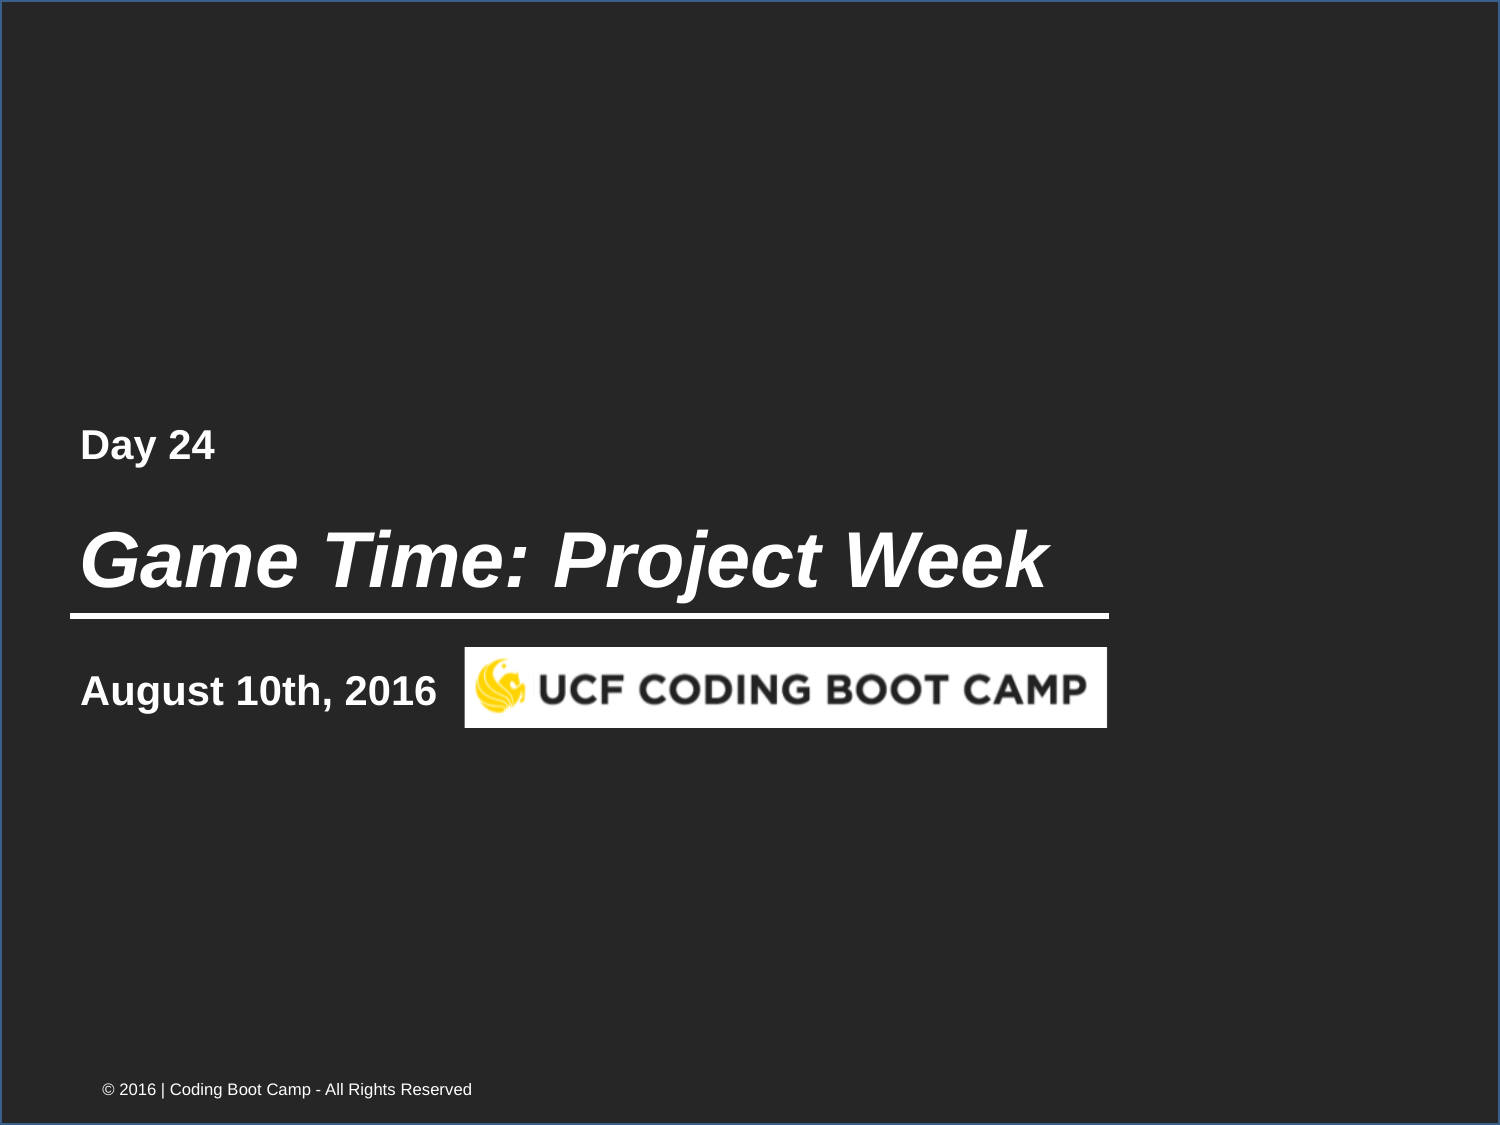

Day 24
# Game Time: Project Week
August 10th, 2016